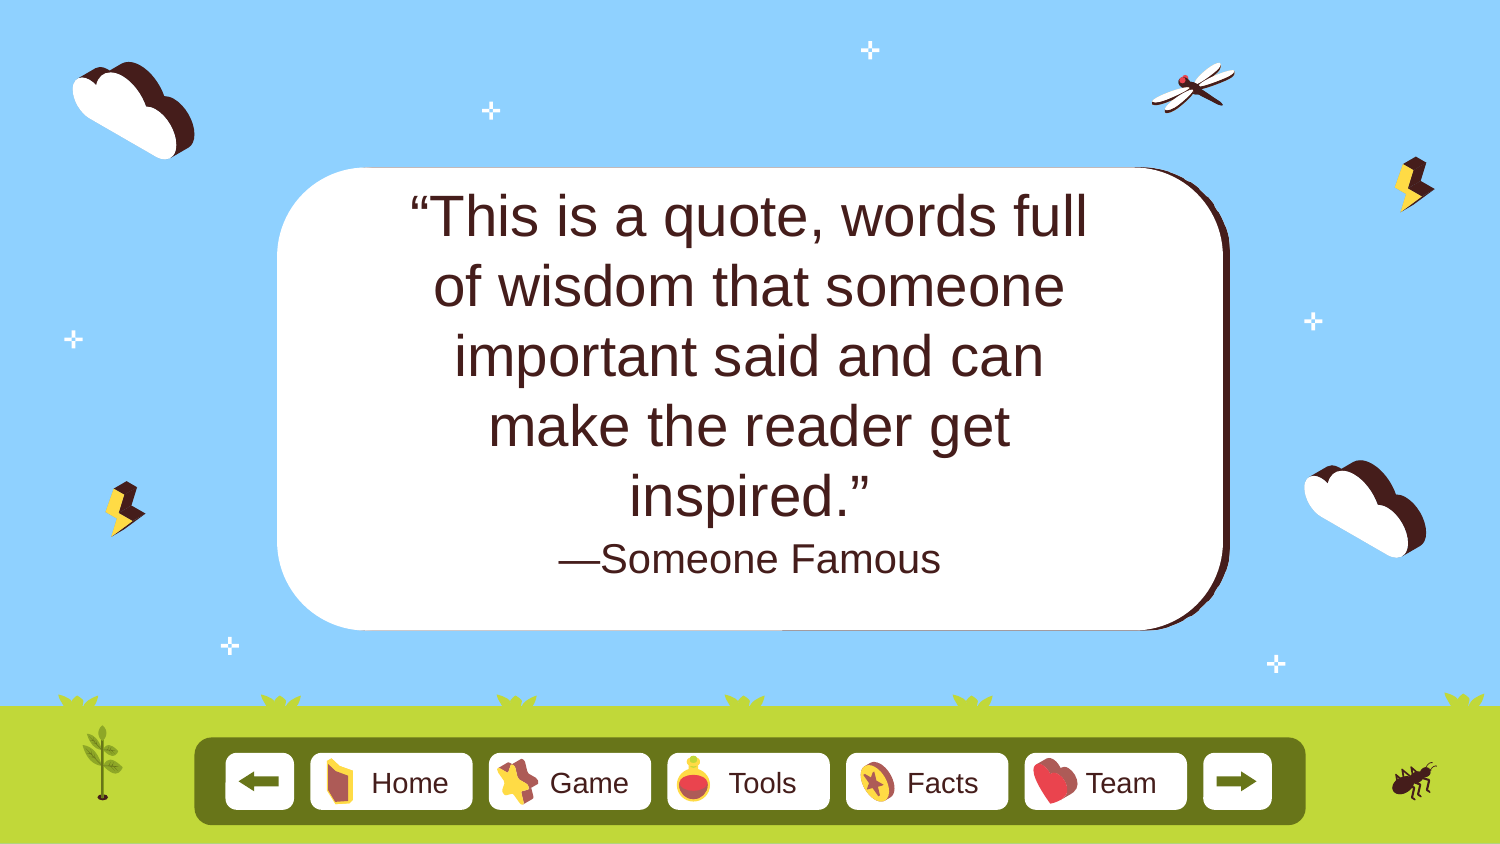

“This is a quote, words full of wisdom that someone important said and can make the reader get inspired.”

# —Someone Famous

Team
Home
Game
Tools
Facts